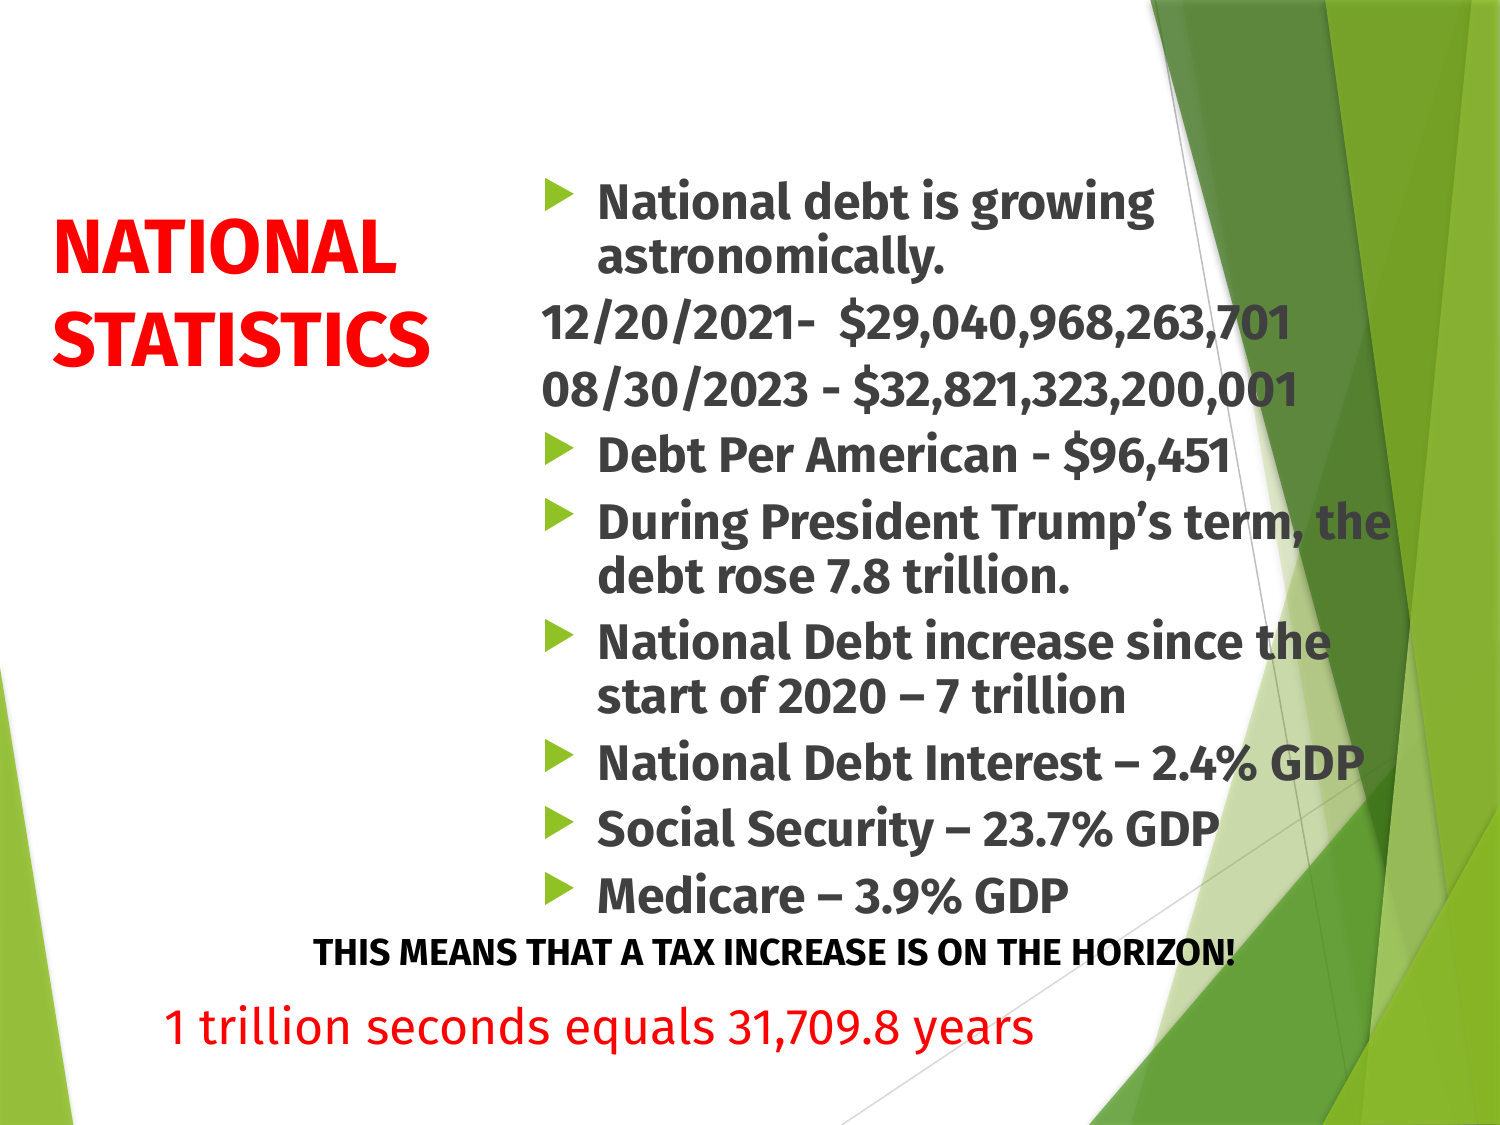

National debt is growing astronomically.
12/20/2021-  $29,040,968,263,701
08/30/2023 - $32,821,323,200,001
Debt Per American - $96,451
During President Trump’s term, the debt rose 7.8 trillion.
National Debt increase since the start of 2020 – 7 trillion
National Debt Interest – 2.4% GDP
Social Security – 23.7% GDP
Medicare – 3.9% GDP
# NATIONAL STATISTICS
THIS MEANS THAT A TAX INCREASE IS ON THE HORIZON!
1 trillion seconds equals 31,709.8 years